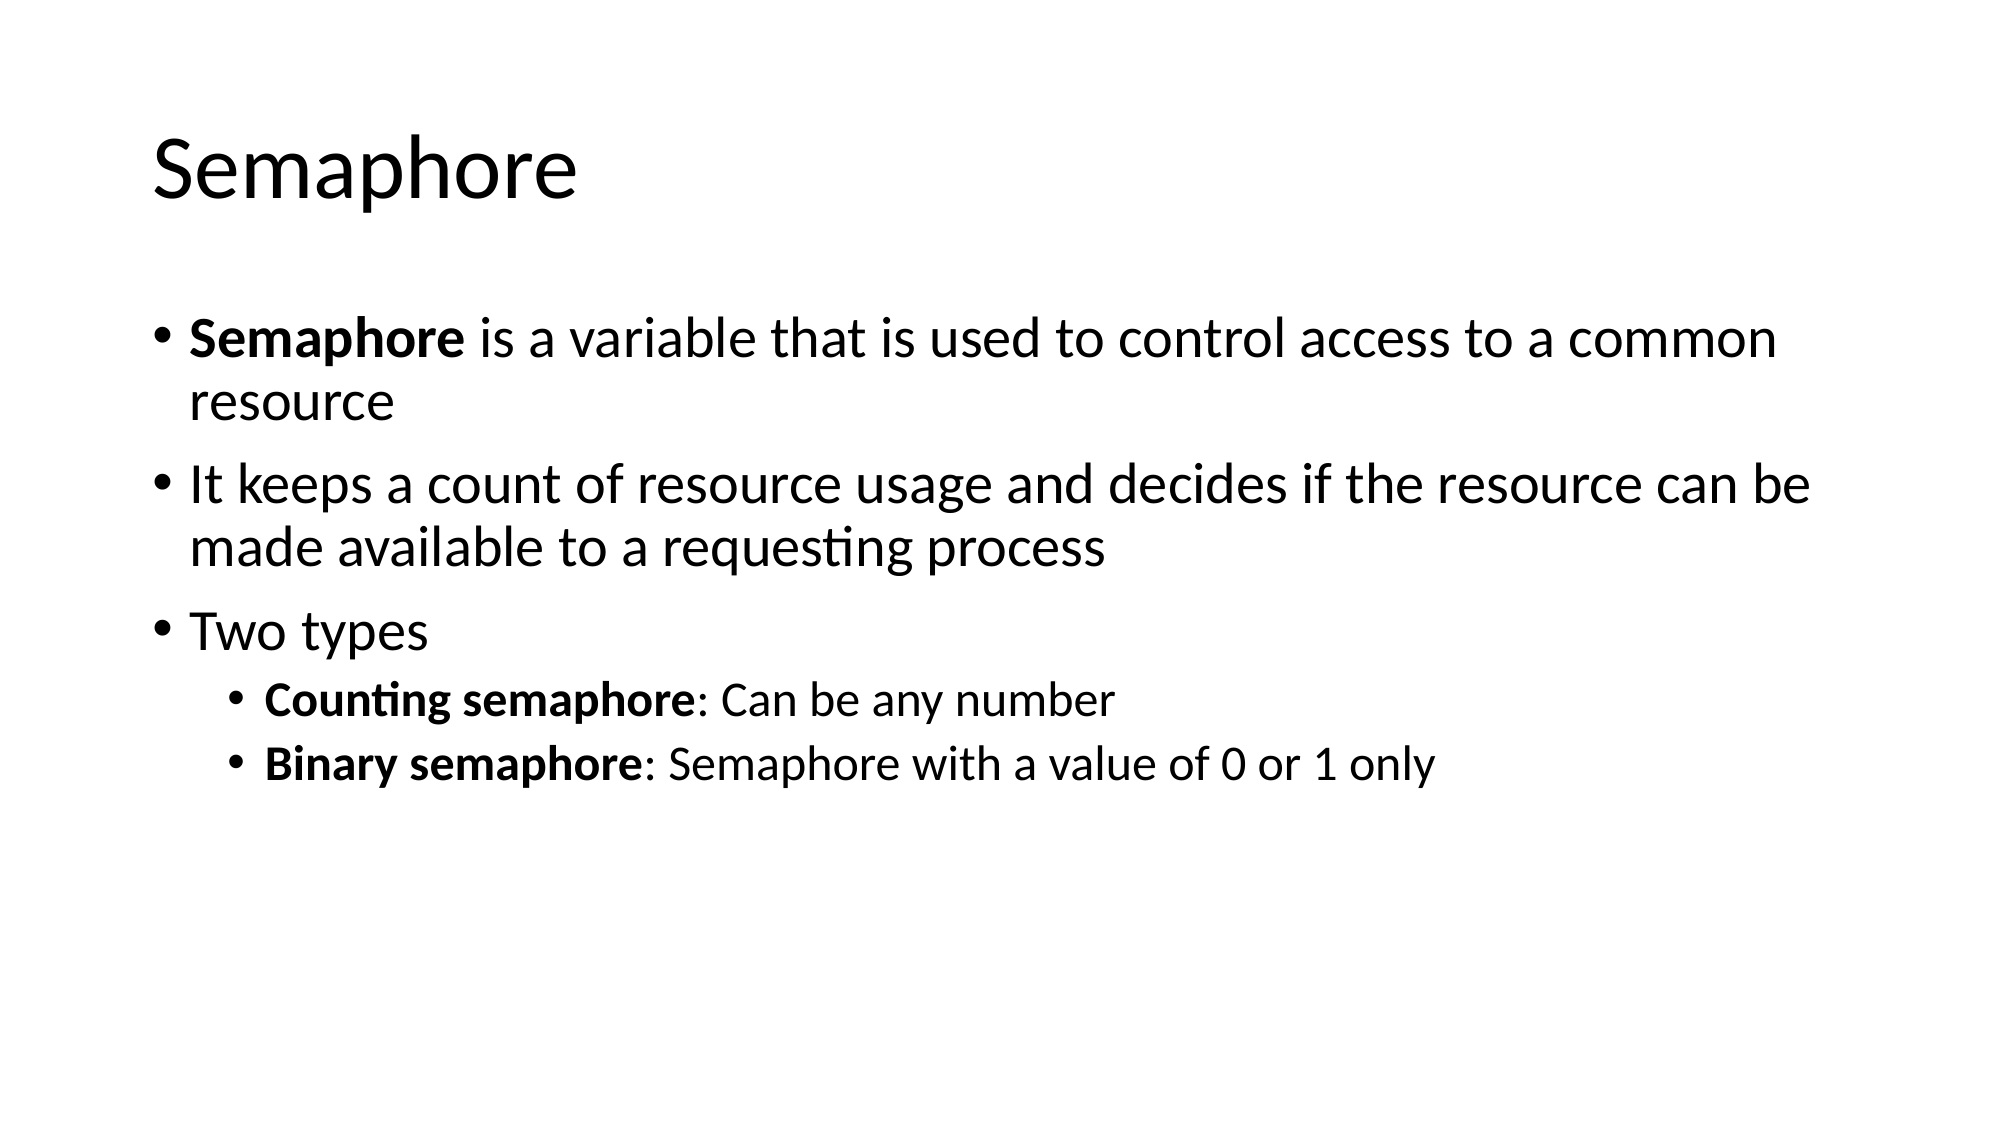

# Semaphore
Semaphore is a variable that is used to control access to a common resource
It keeps a count of resource usage and decides if the resource can be made available to a requesting process
Two types
Counting semaphore: Can be any number
Binary semaphore: Semaphore with a value of 0 or 1 only